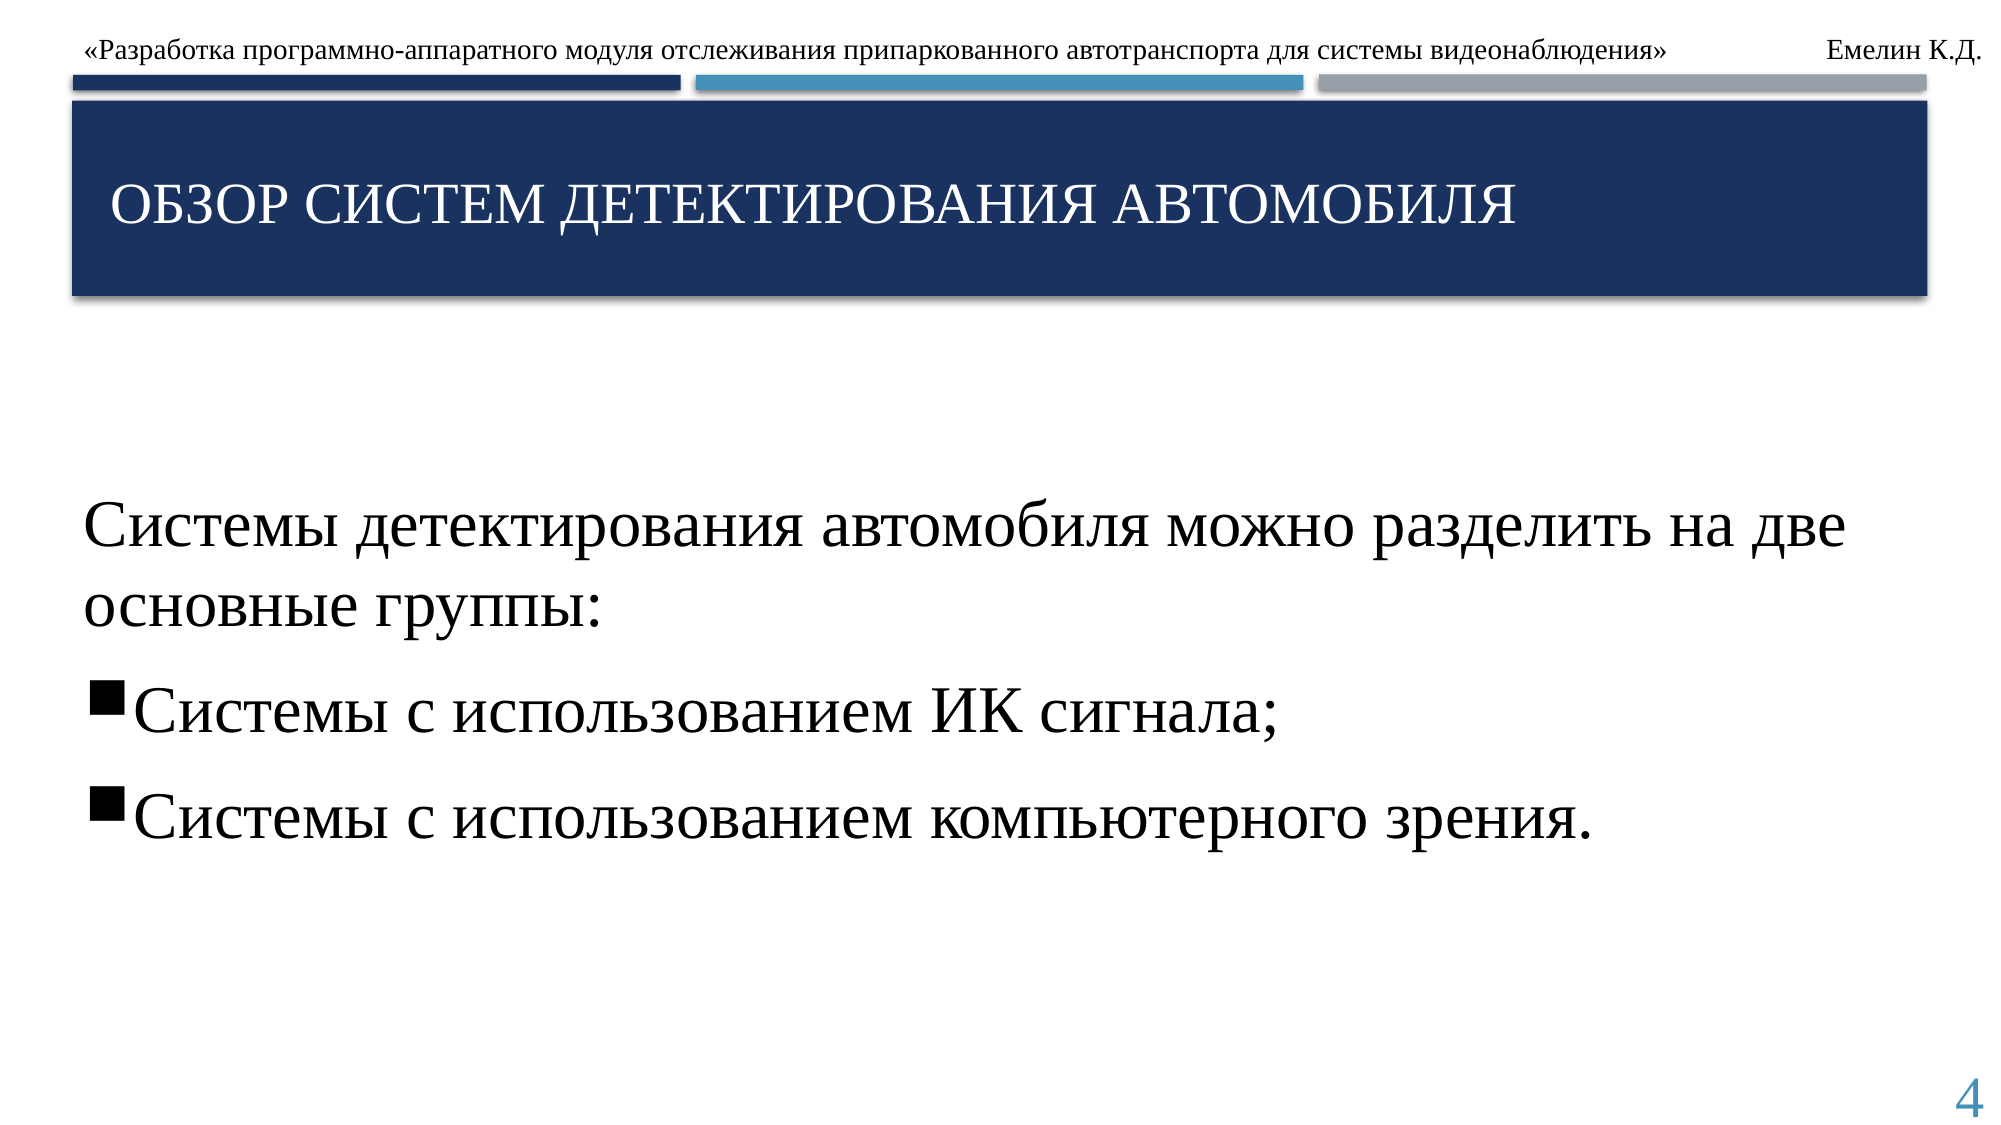

Емелин К.Д.
«Разработка программно-аппаратного модуля отслеживания припаркованного автотранспорта для системы видеонаблюдения»
# Обзор систем детектирования автомобиля
Системы детектирования автомобиля можно разделить на две основные группы:
Системы с использованием ИК сигнала;
Системы с использованием компьютерного зрения.

4